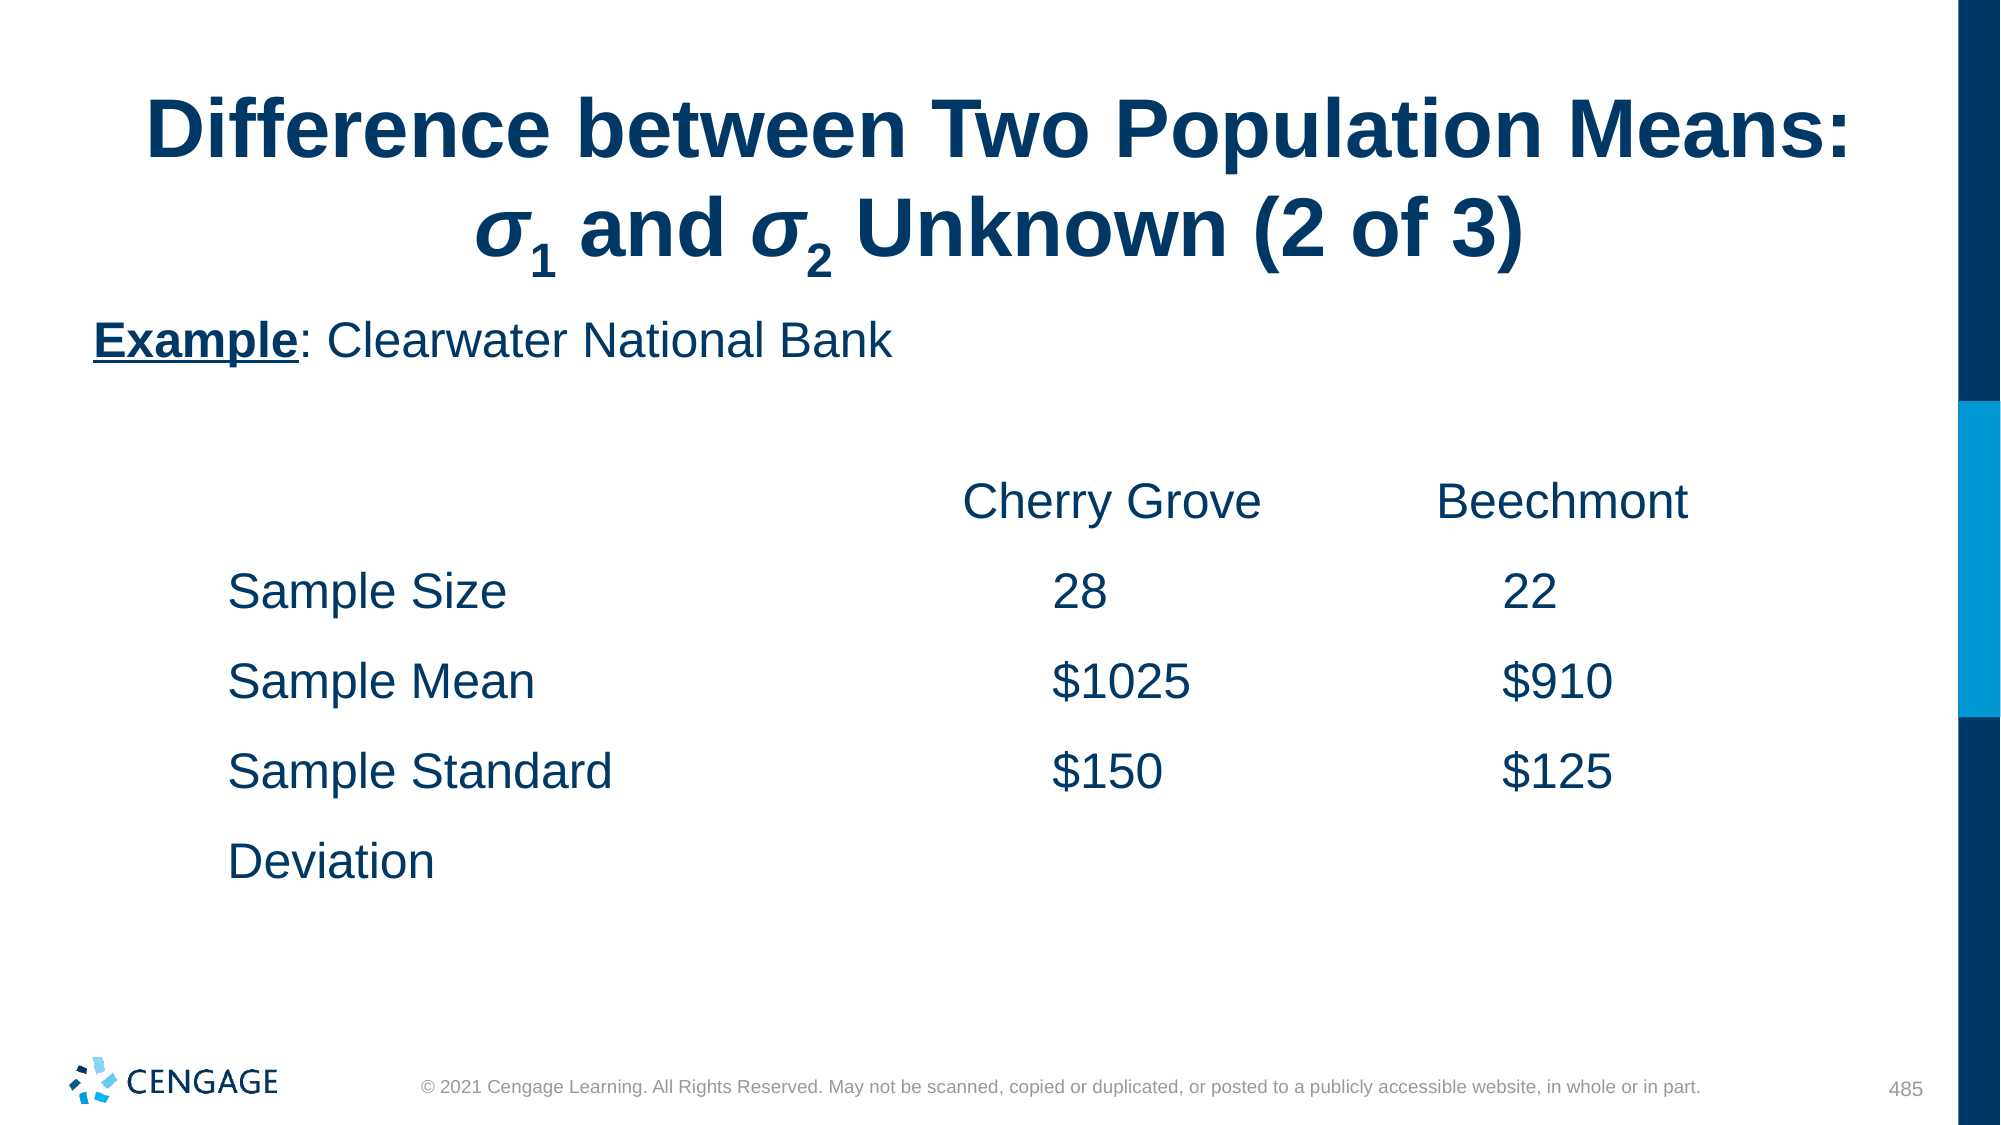

# Difference between Two Population Means: σ1 and σ2 Unknown (2 of 3)
Example: Clearwater National Bank
|  | Cherry Grove | Beechmont |
| --- | --- | --- |
| Sample Size | 28 | 22 |
| Sample Mean | $1025 | $910 |
| Sample Standard | $150 | $125 |
| Deviation |  |  |